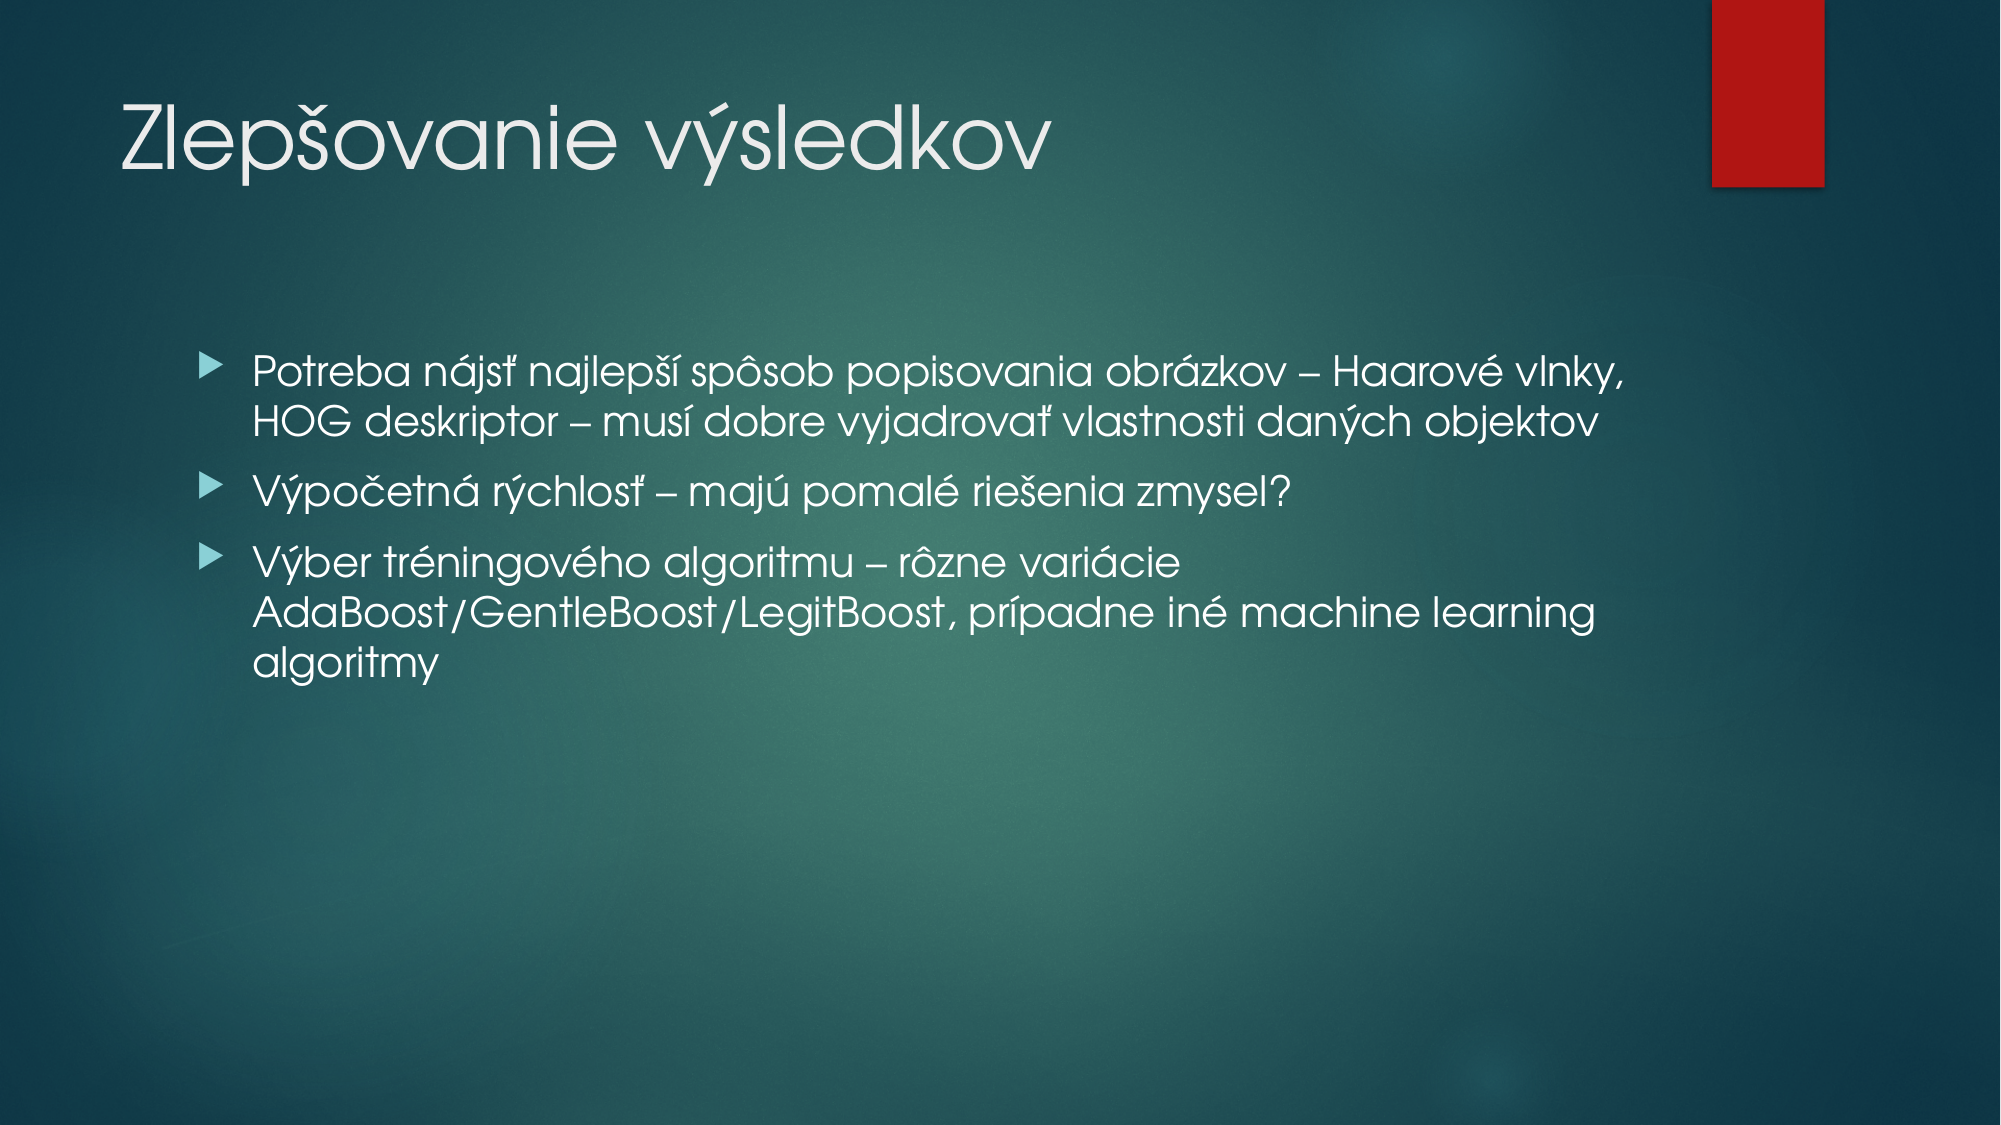

# Zlepšovanie výsledkov
Potreba nájsť najlepší spôsob popisovania obrázkov – Haarové vlnky, HOG deskriptor – musí dobre vyjadrovať vlastnosti daných objektov
Výpočetná rýchlosť – majú pomalé riešenia zmysel?
Výber tréningového algoritmu – rôzne variácie AdaBoost/GentleBoost/LegitBoost, prípadne iné machine learning algoritmy